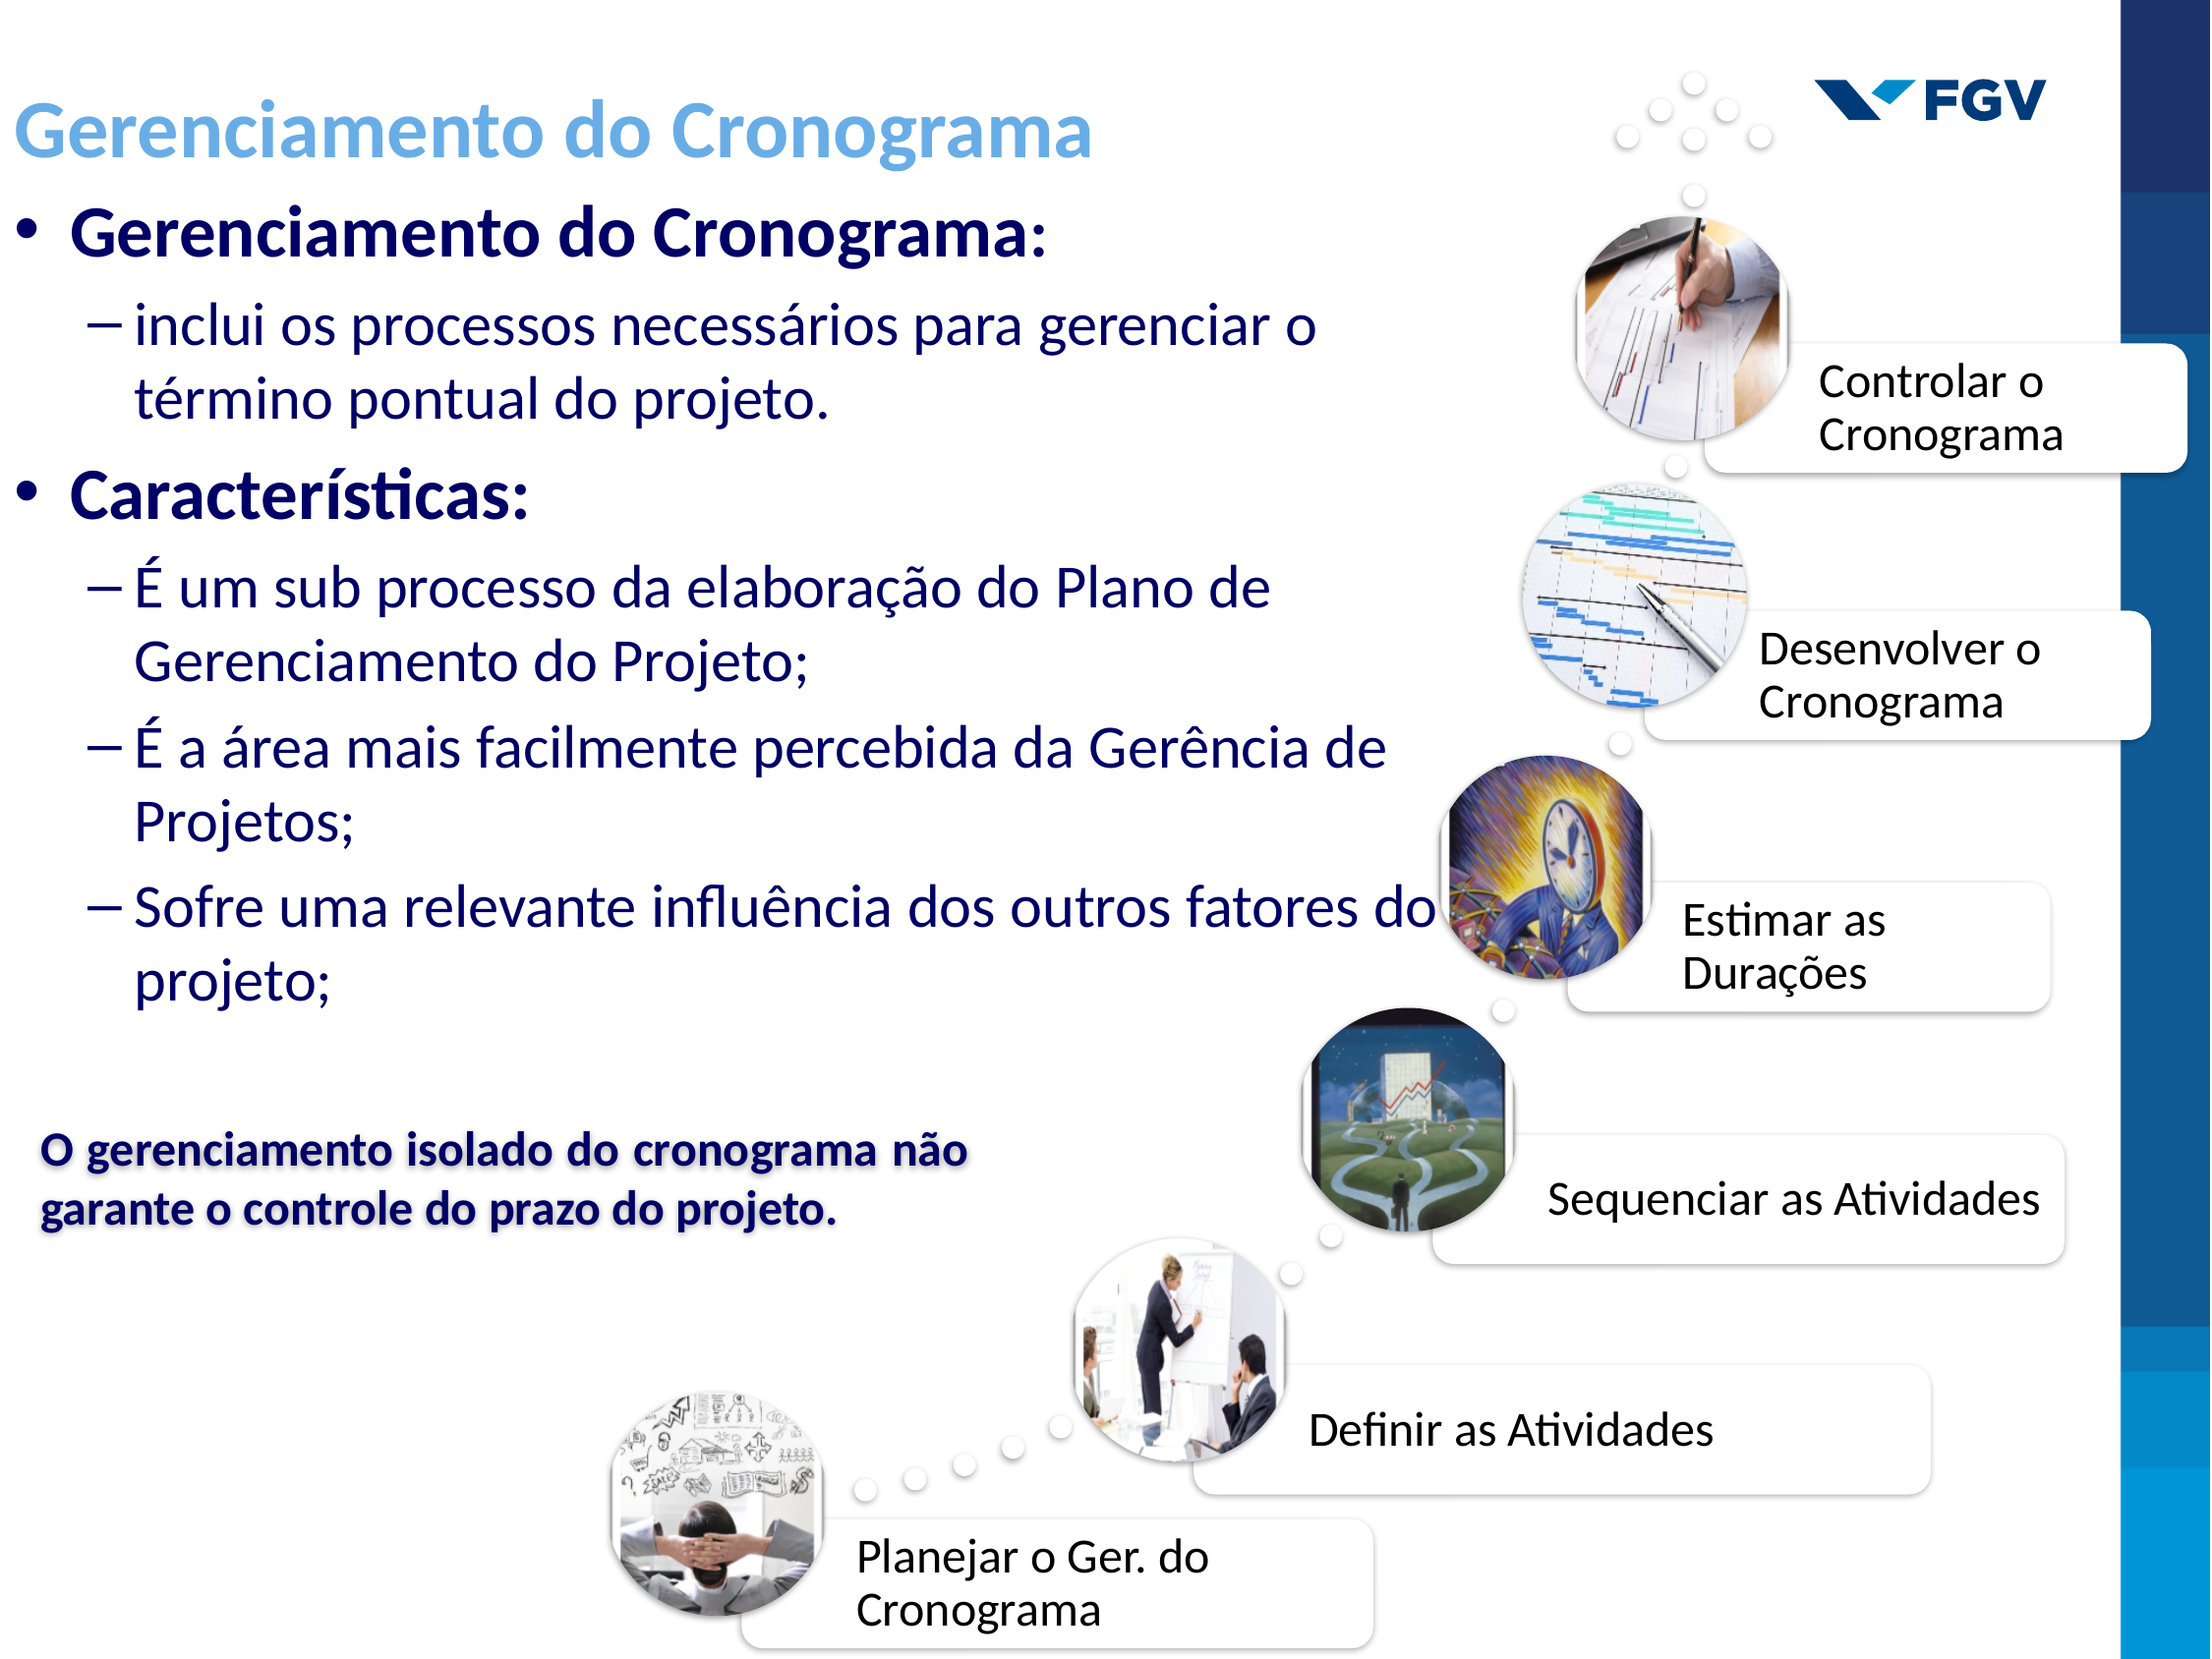

Gerenciamento do Cronograma
Planejar o Ger. do Cronograma
Definir as Atividades
Sequenciar as Atividades
Estimar as Durações
Desenvolver o Cronograma
Controlar o Cronograma
Gerenciamento do Cronograma:
inclui os processos necessários para gerenciar o término pontual do projeto.
Características:
É um sub processo da elaboração do Plano de Gerenciamento do Projeto;
É a área mais facilmente percebida da Gerência de Projetos;
Sofre uma relevante influência dos outros fatores do projeto;
O gerenciamento isolado do cronograma não garante o controle do prazo do projeto.